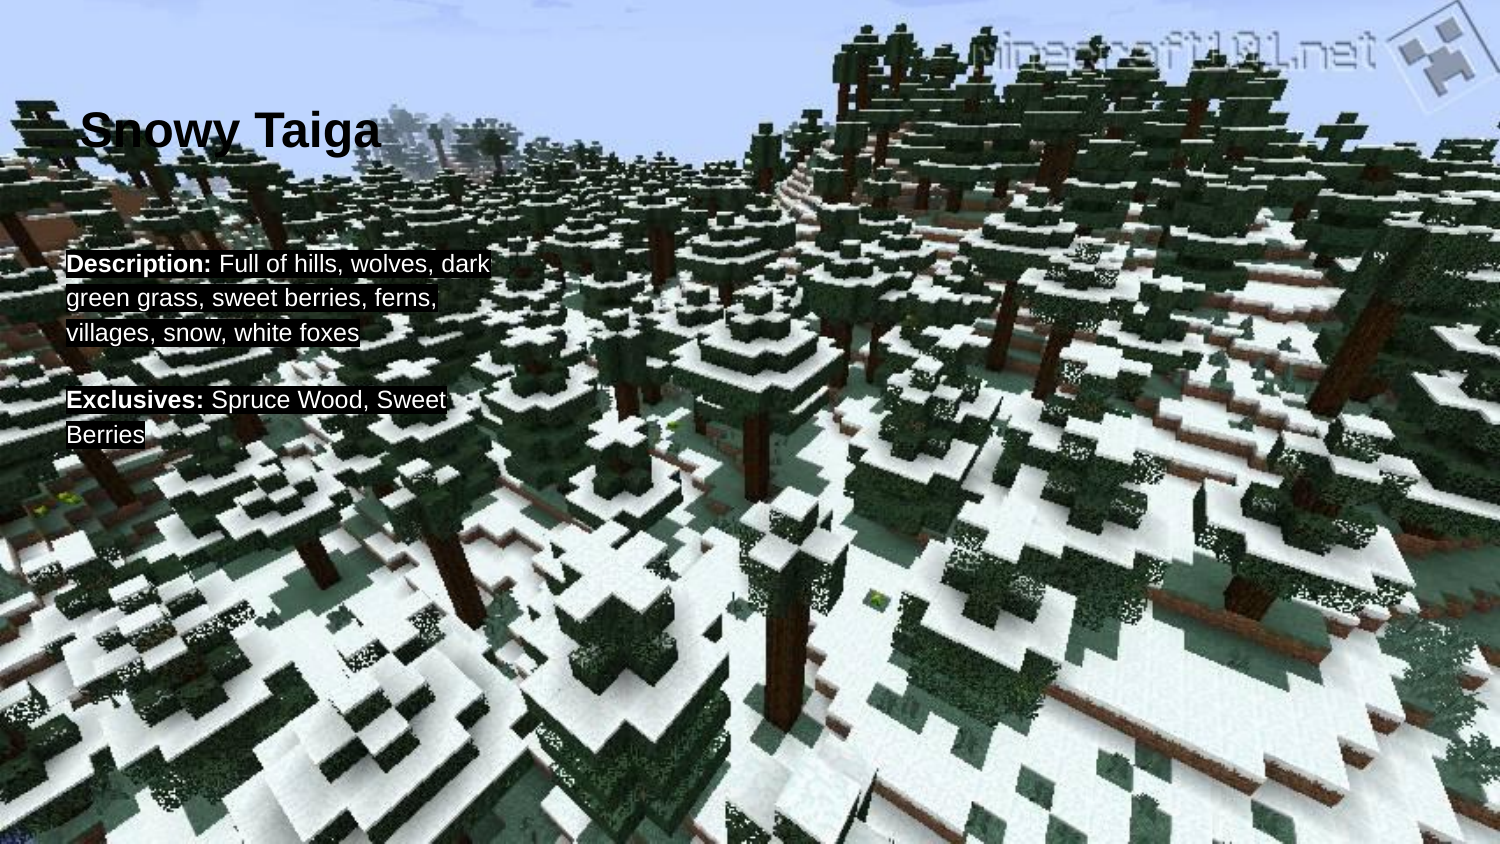

# Snowy Taiga
Description: Full of hills, wolves, dark green grass, sweet berries, ferns, villages, snow, white foxes
Exclusives: Spruce Wood, Sweet Berries